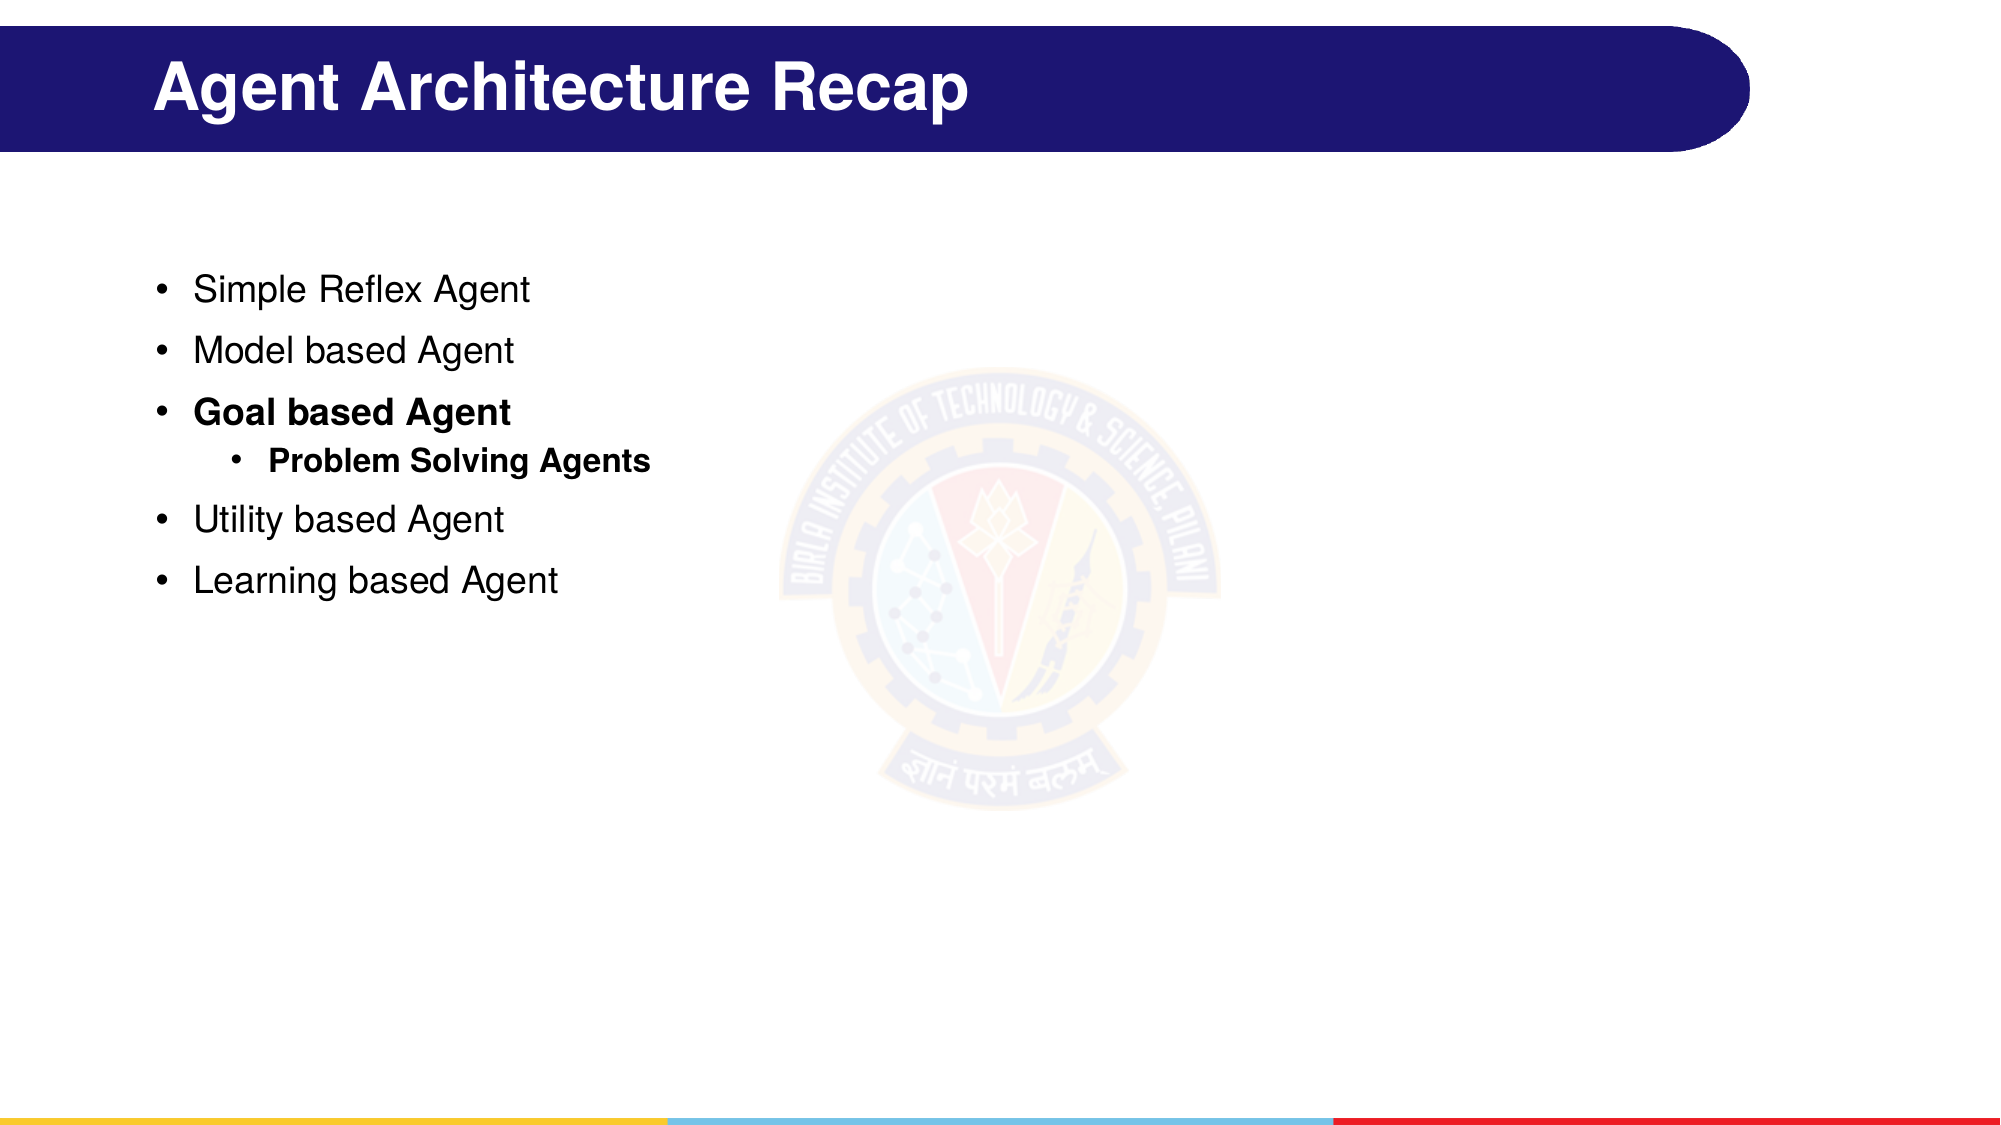

# Agent Architecture Recap

Simple Reflex Agent
Model based Agent
Goal based Agent
Problem Solving Agents
Utility based Agent
Learning based Agent